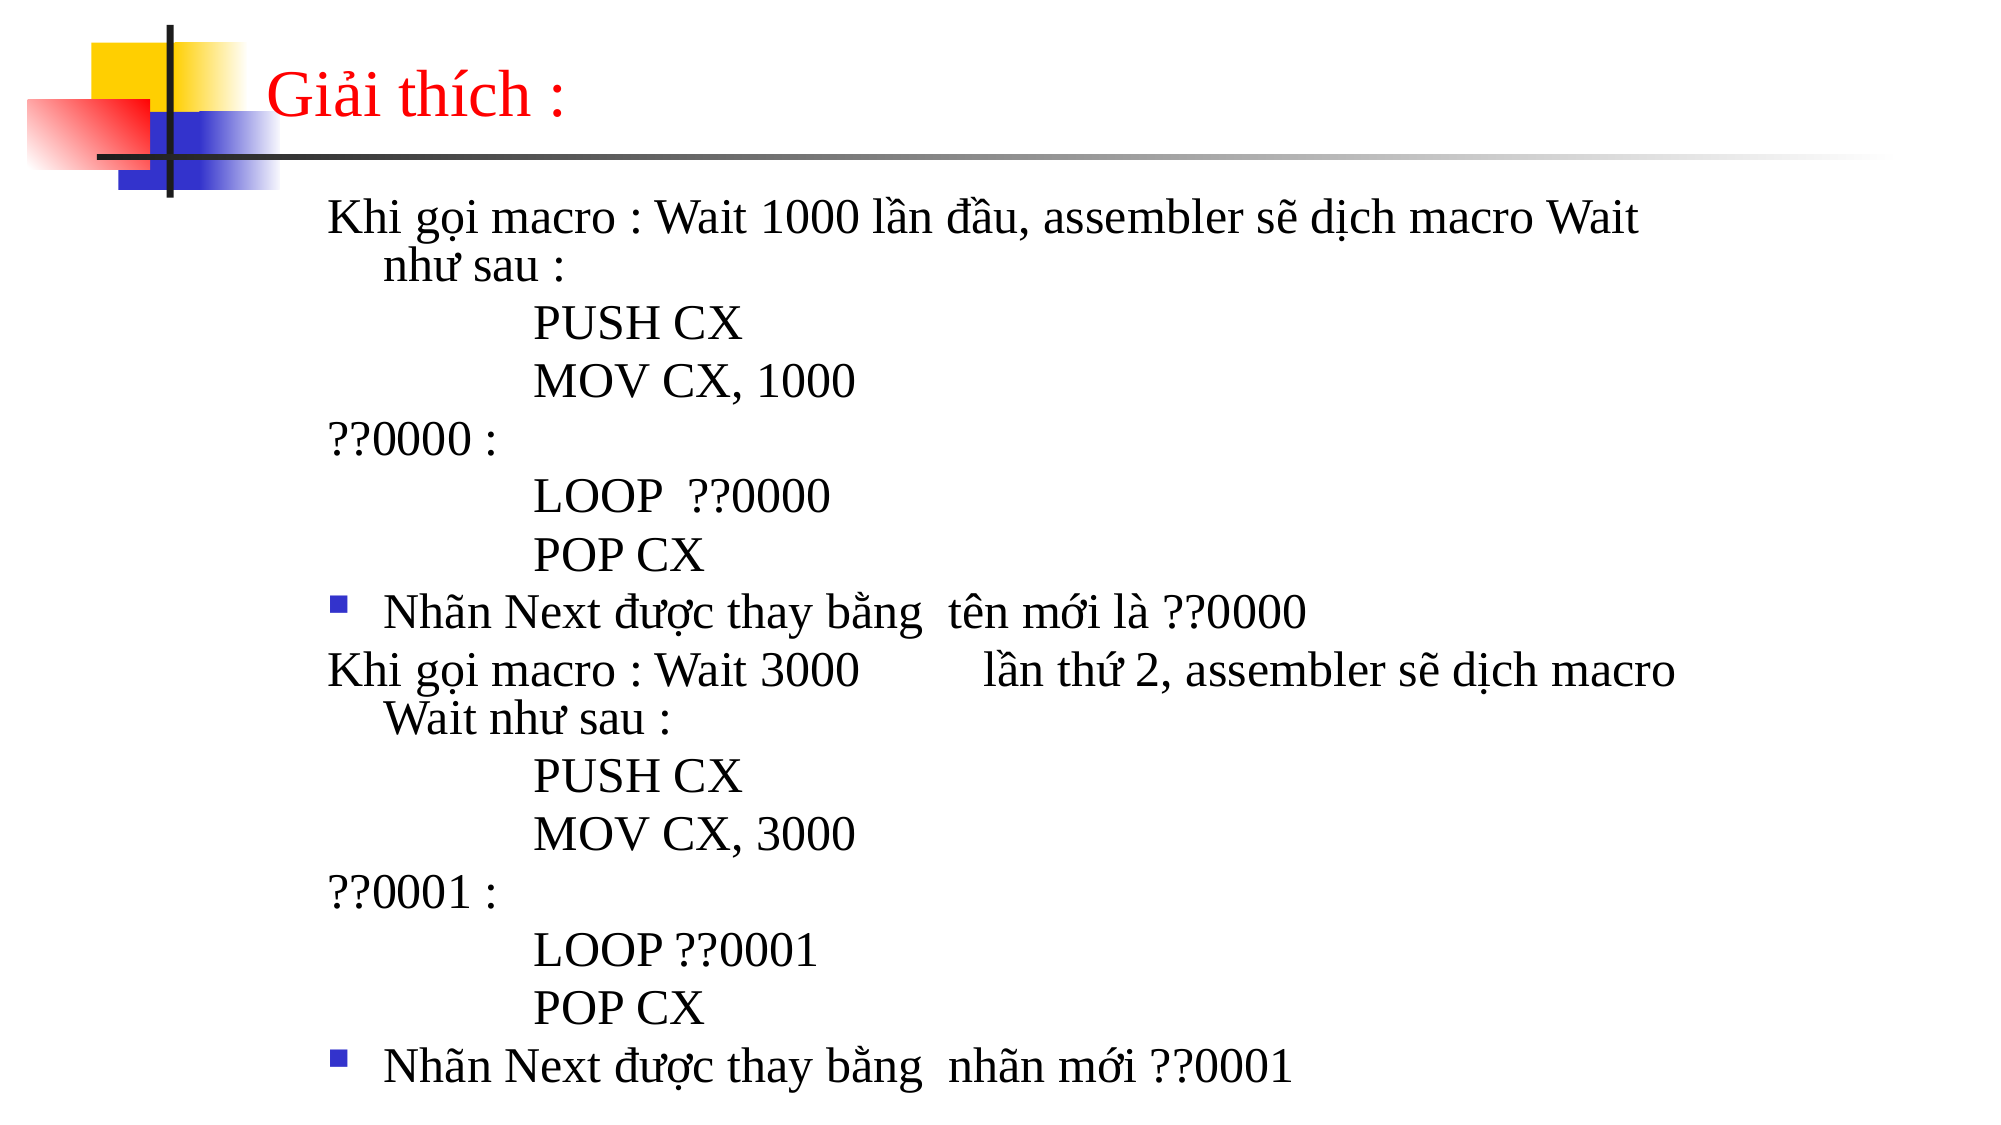

# Giải thích :
Khi gọi macro : Wait 1000 lần đầu, assembler sẽ dịch macro Wait như sau :
		PUSH CX
		MOV CX, 1000
??0000 :
		LOOP  ??0000
		POP CX
Nhãn Next được thay bằng  tên mới là ??0000
Khi gọi macro : Wait 3000	lần thứ 2, assembler sẽ dịch macro Wait như sau :
		PUSH CX
		MOV CX, 3000
??0001 :
		LOOP ??0001
		POP CX
Nhãn Next được thay bằng  nhãn mới ??0001